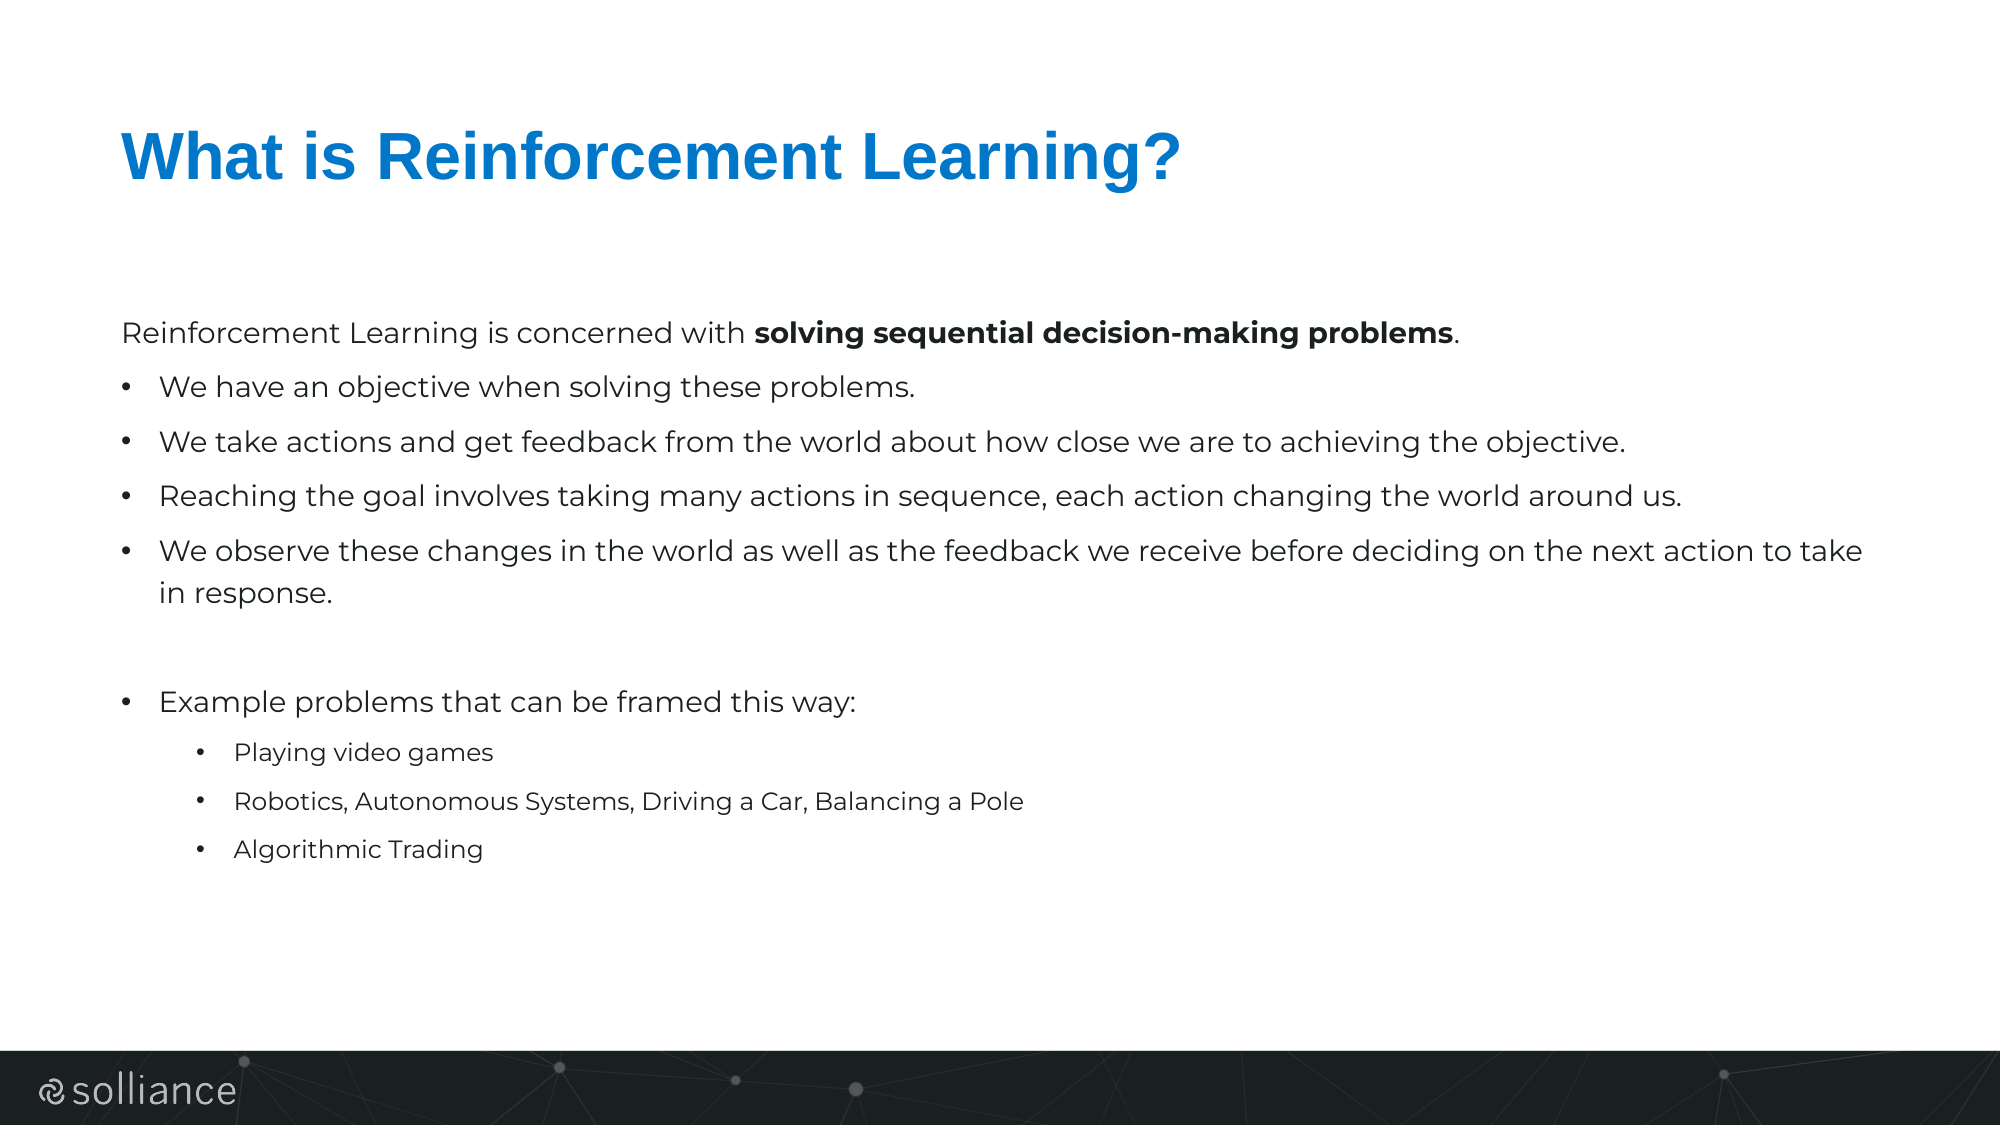

# What is Reinforcement Learning?
Reinforcement Learning is concerned with solving sequential decision-making problems.
We have an objective when solving these problems.
We take actions and get feedback from the world about how close we are to achieving the objective.
Reaching the goal involves taking many actions in sequence, each action changing the world around us.
We observe these changes in the world as well as the feedback we receive before deciding on the next action to take in response.

Example problems that can be framed this way:
Playing video games
Robotics, Autonomous Systems, Driving a Car, Balancing a Pole
Algorithmic Trading